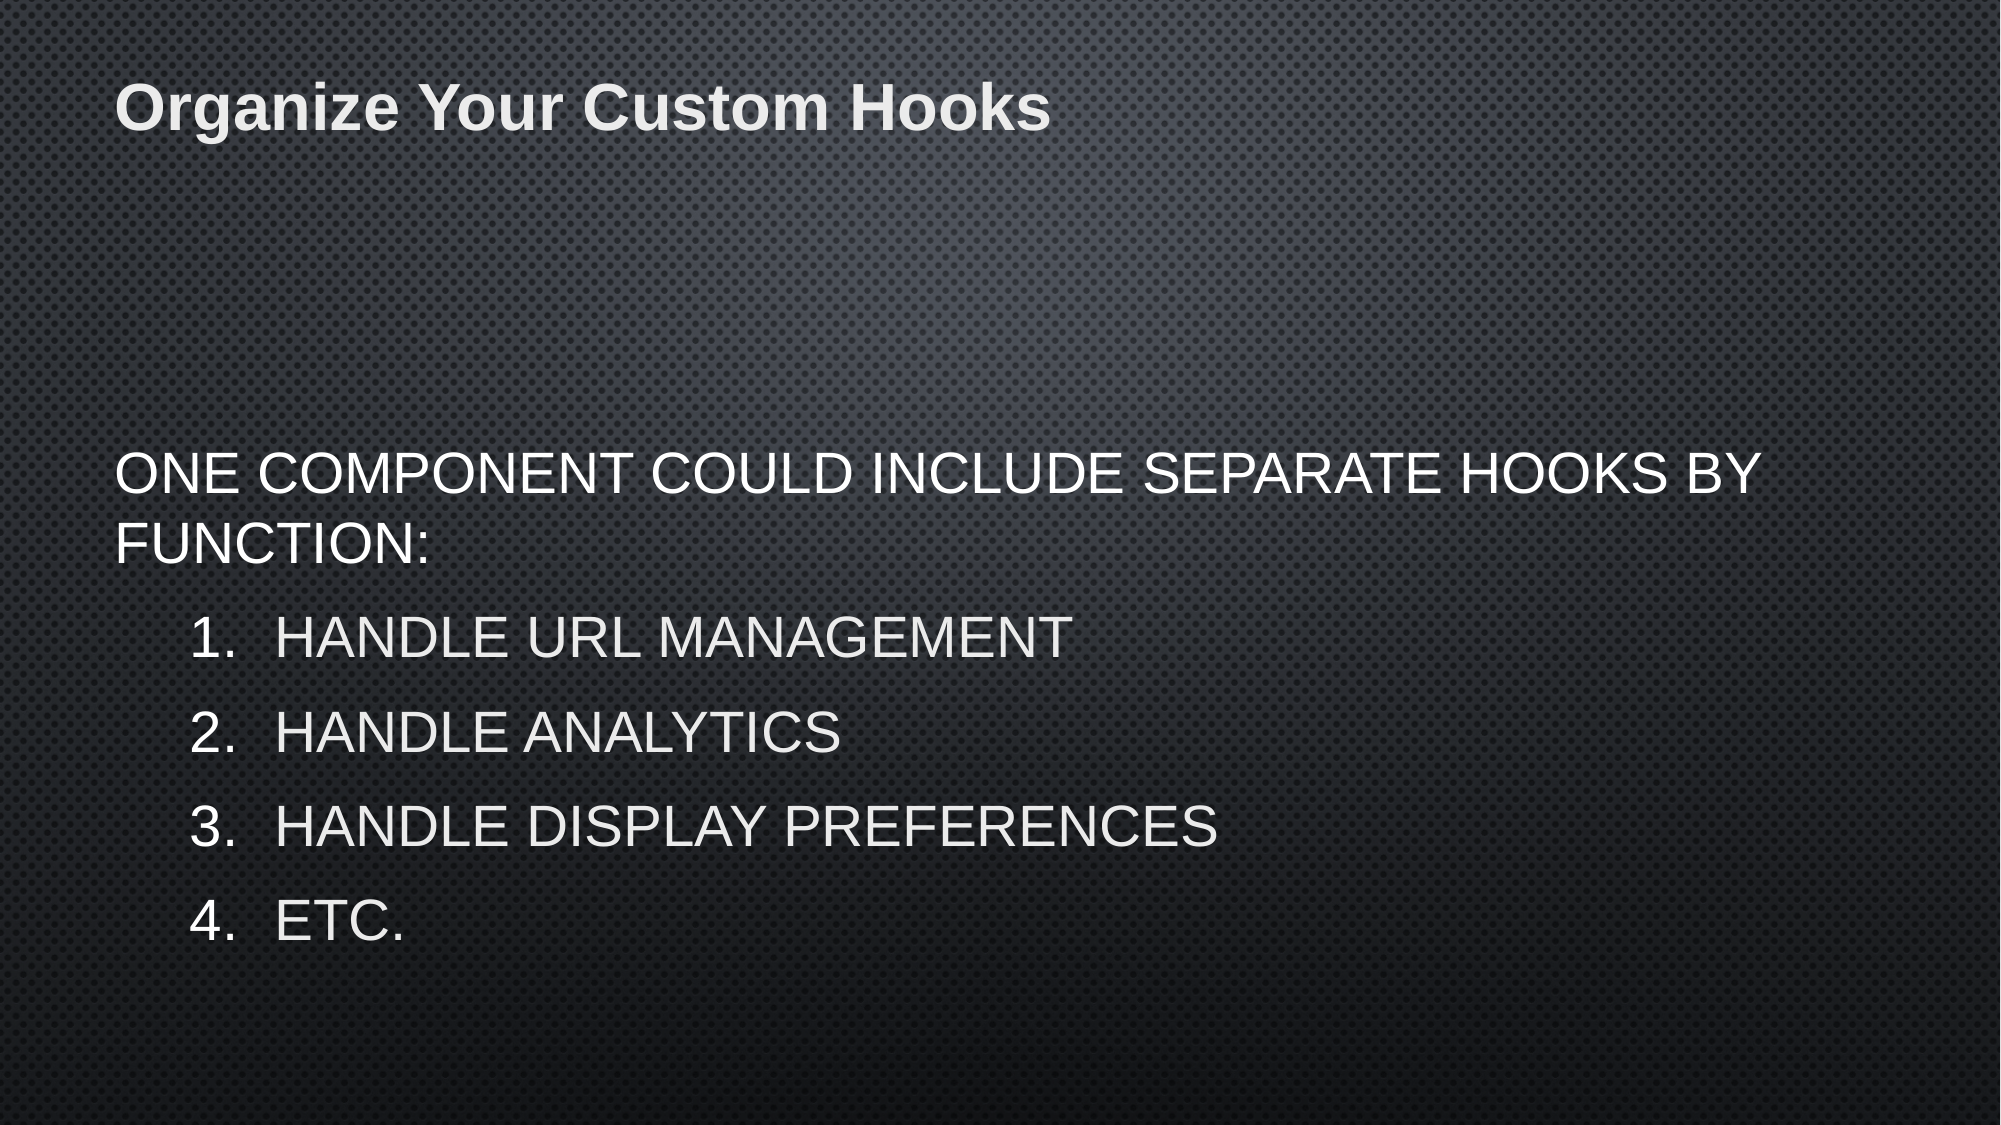

# Organize Your Custom Hooks
One component could include separate hooks by function:
Handle URL management
Handle analytics
Handle display preferences
Etc.